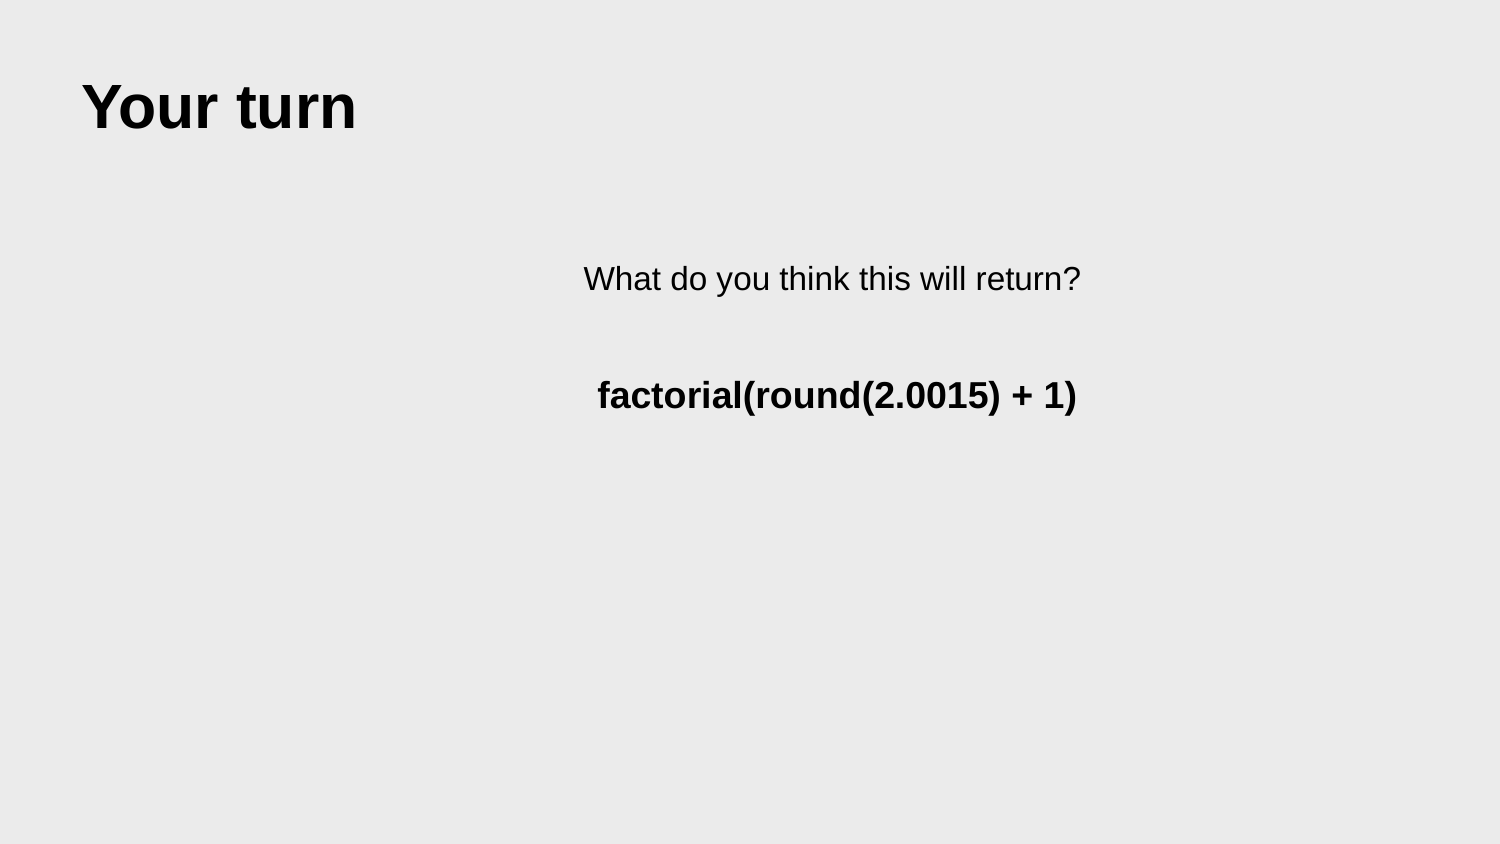

# Your turn
What do you think this will return?

factorial(round(2.0015) + 1)